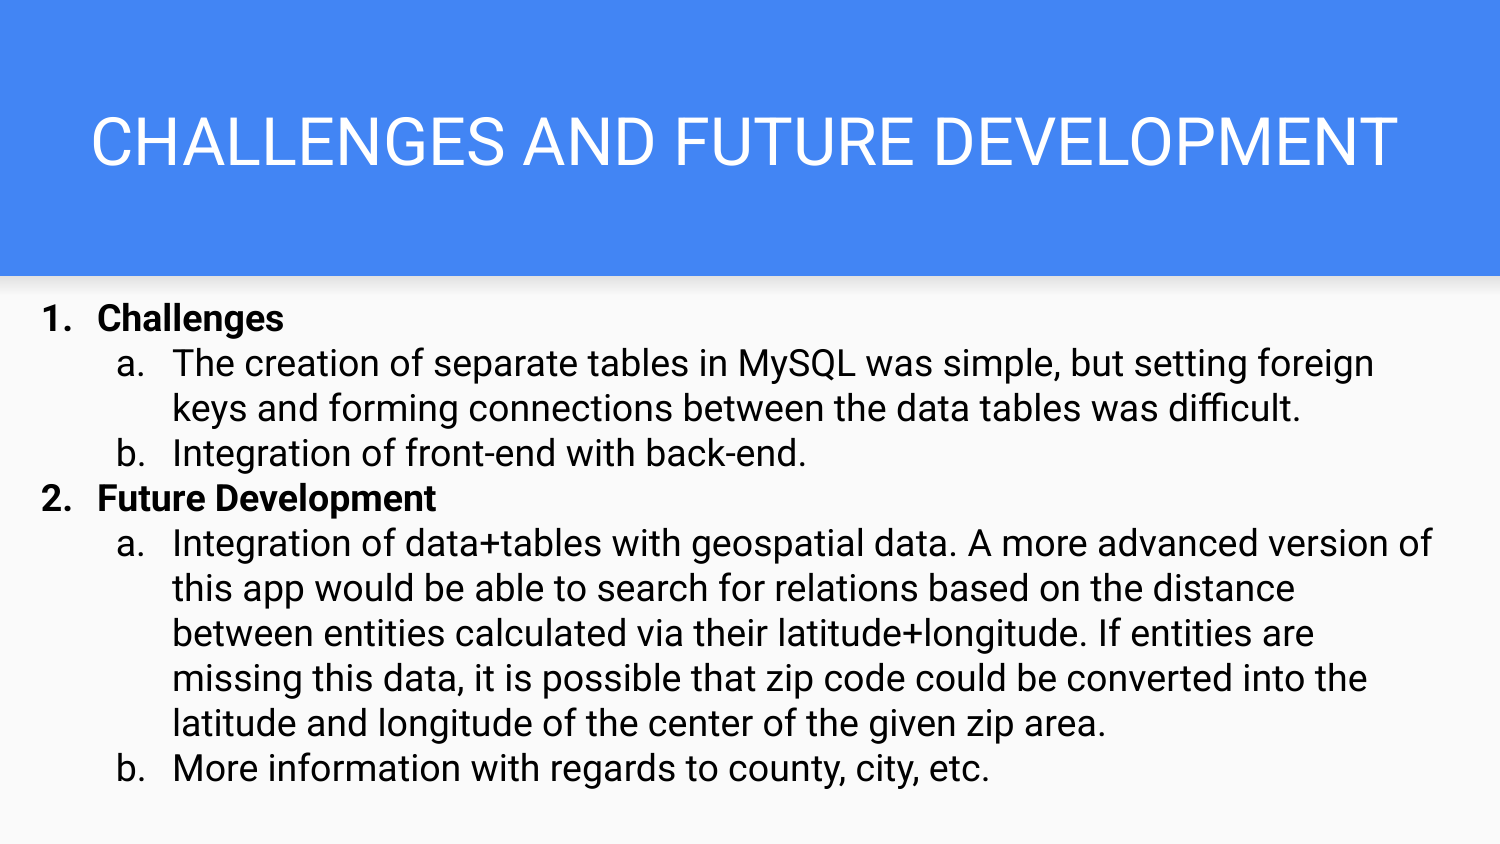

# CHALLENGES AND FUTURE DEVELOPMENT
Challenges
The creation of separate tables in MySQL was simple, but setting foreign keys and forming connections between the data tables was difficult.
Integration of front-end with back-end.
Future Development
Integration of data+tables with geospatial data. A more advanced version of this app would be able to search for relations based on the distance between entities calculated via their latitude+longitude. If entities are missing this data, it is possible that zip code could be converted into the latitude and longitude of the center of the given zip area.
More information with regards to county, city, etc.